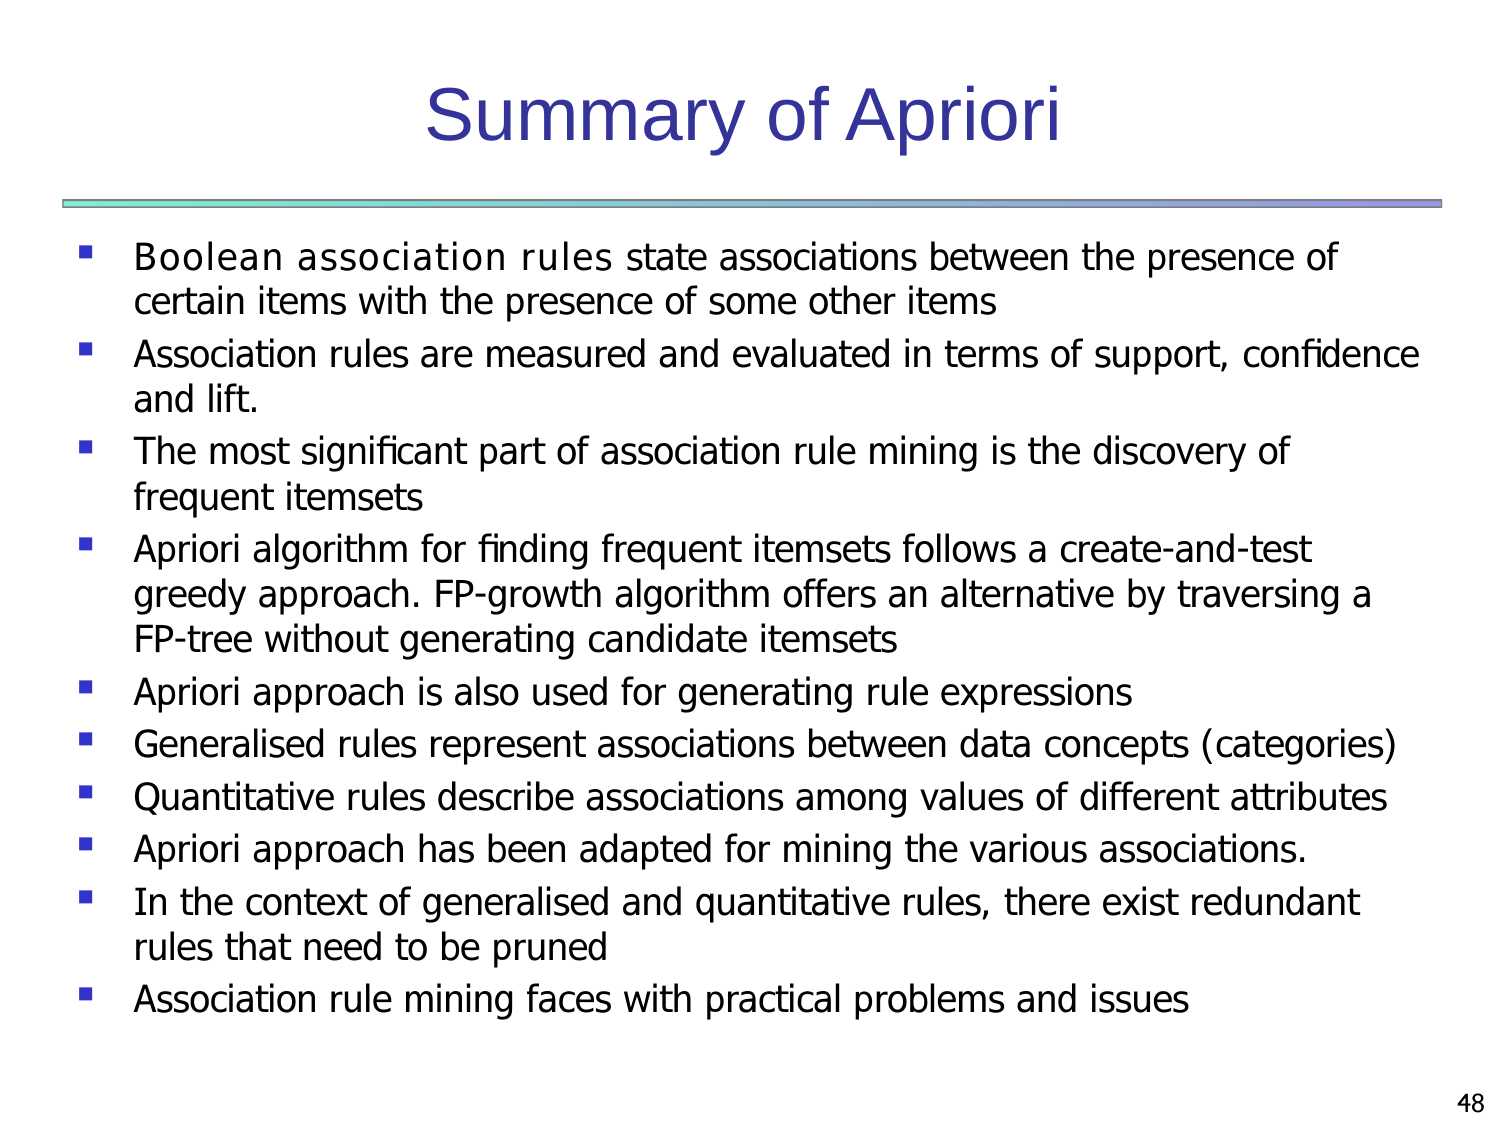

# Summary of Apriori
Boolean association rules state associations between the presence of certain items with the presence of some other items
Association rules are measured and evaluated in terms of support, confidence and lift.
The most significant part of association rule mining is the discovery of frequent itemsets
Apriori algorithm for finding frequent itemsets follows a create-and-test greedy approach. FP-growth algorithm offers an alternative by traversing a FP-tree without generating candidate itemsets
Apriori approach is also used for generating rule expressions
Generalised rules represent associations between data concepts (categories)
Quantitative rules describe associations among values of different attributes
Apriori approach has been adapted for mining the various associations.
In the context of generalised and quantitative rules, there exist redundant rules that need to be pruned
Association rule mining faces with practical problems and issues
48